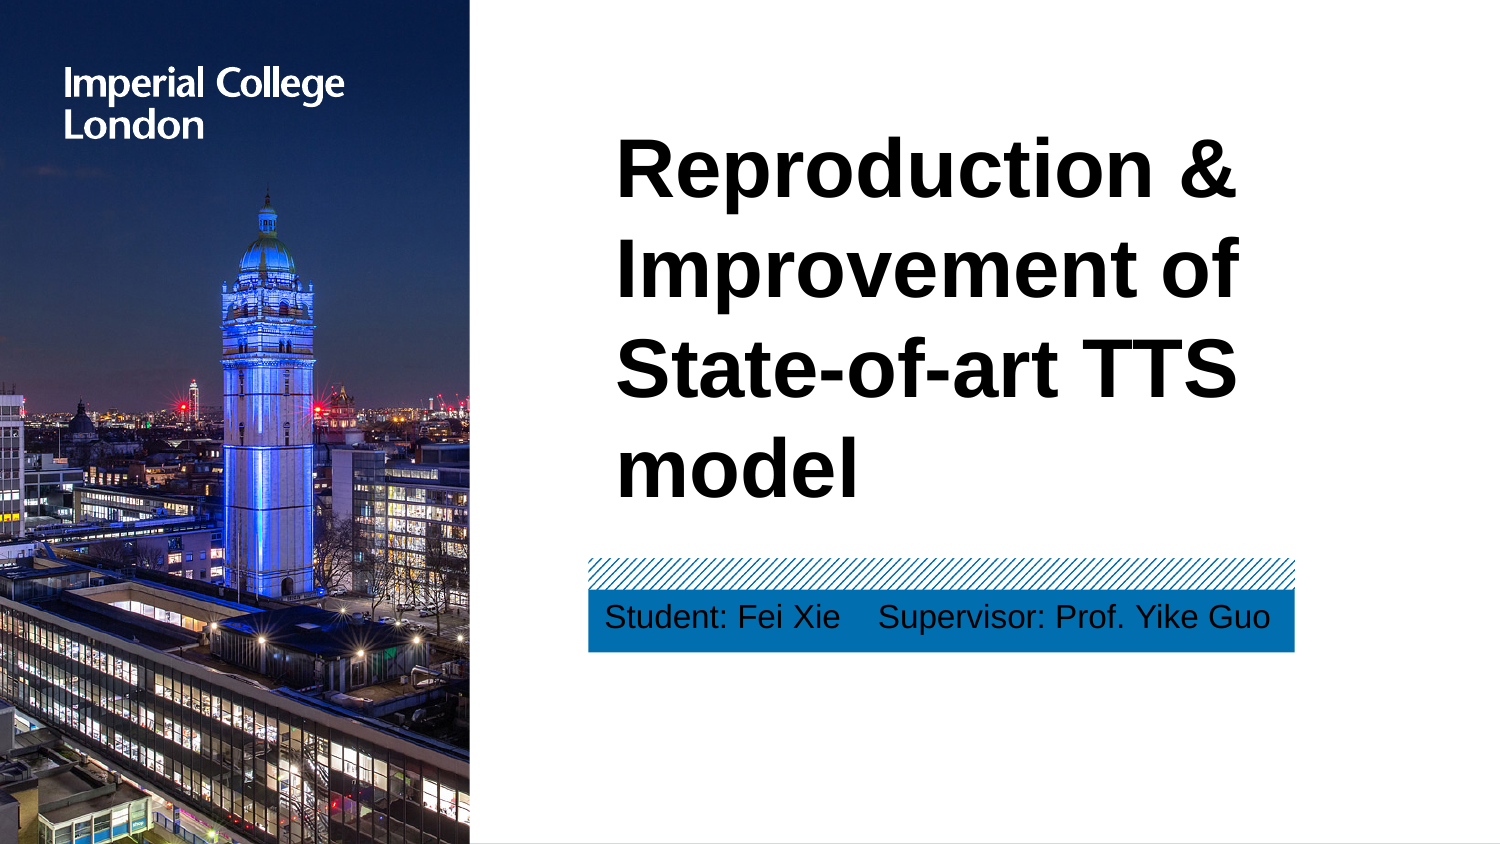

Reproduction & Improvement of
State-of-art TTS model
Student: Fei Xie    Supervisor: Prof. Yike Guo